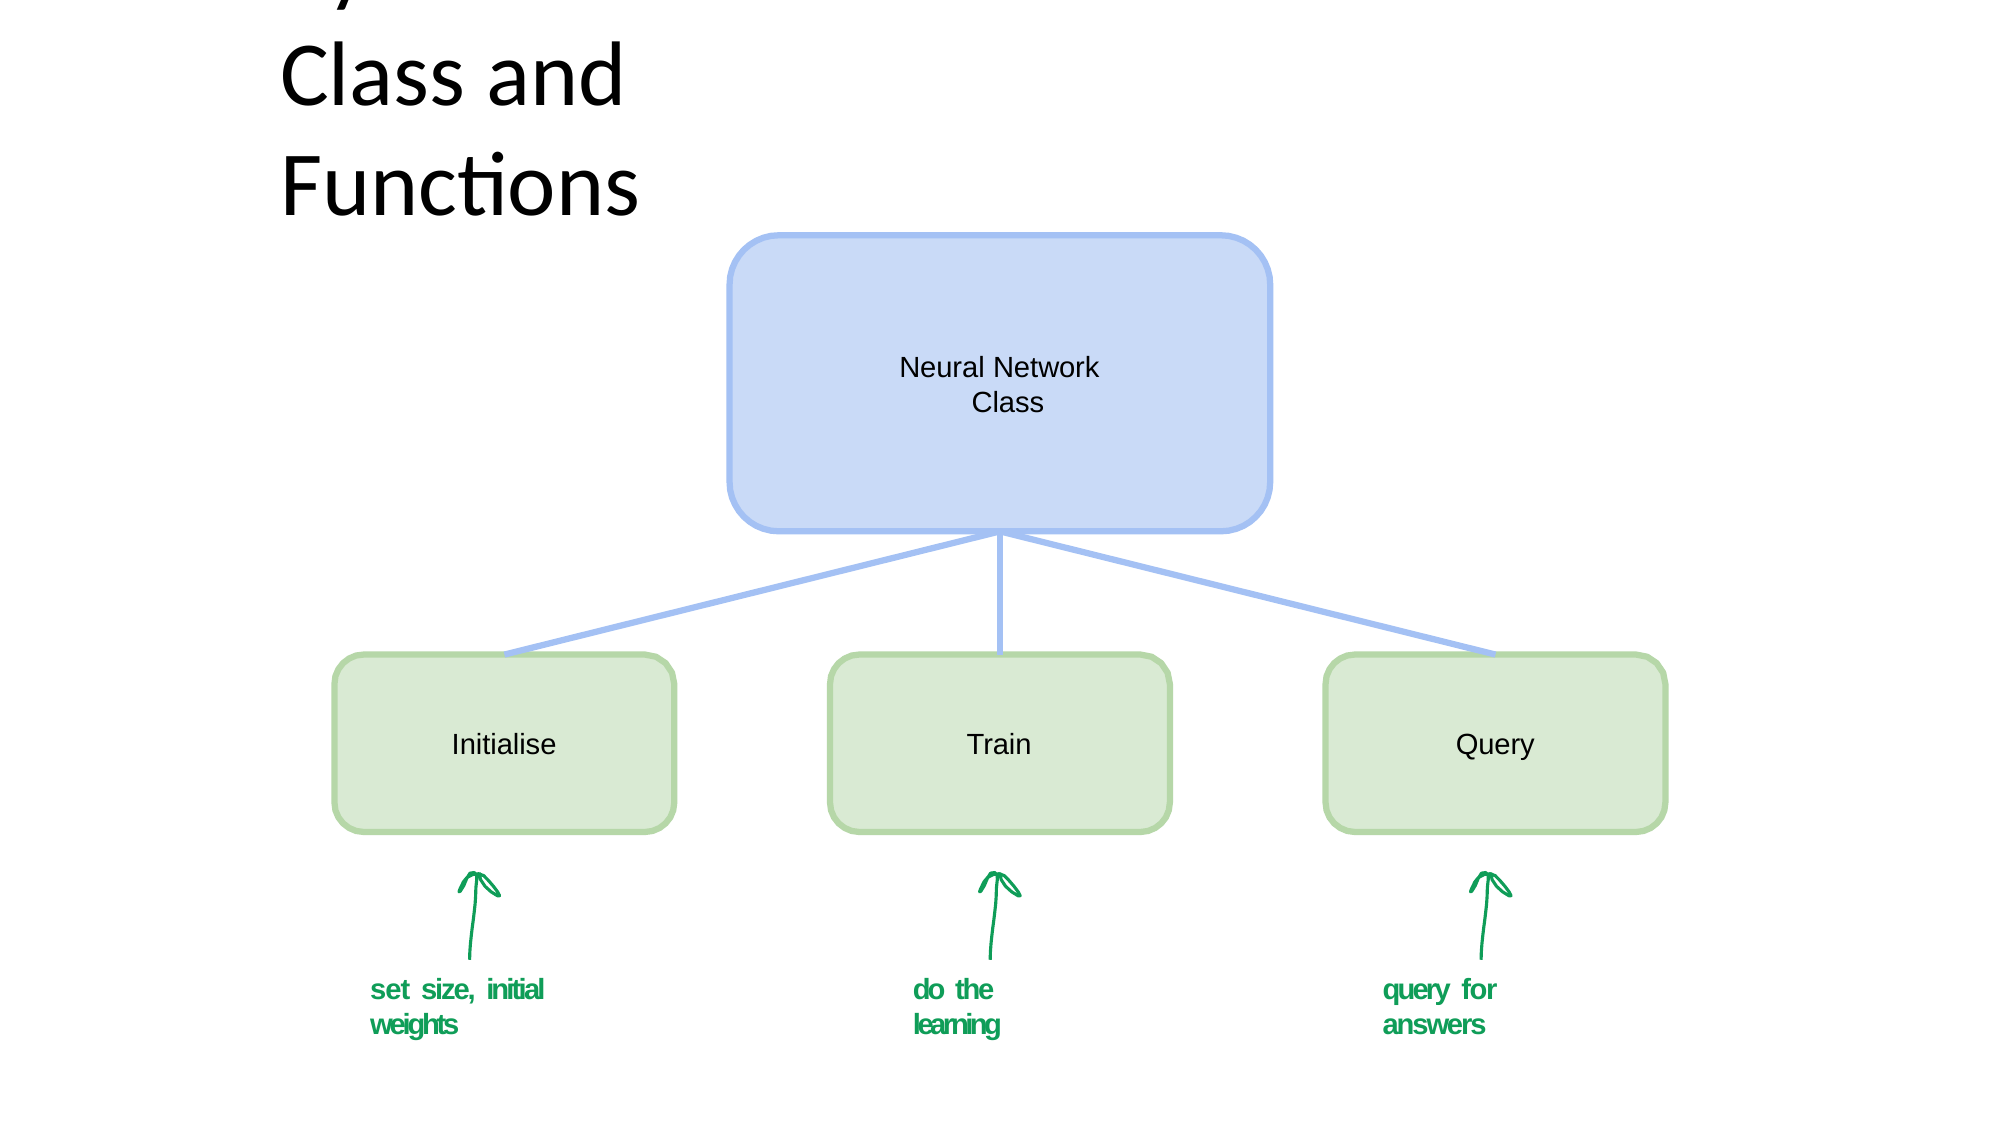

# Python Class and Functions

Neural Network  Class

Initialise
Train
Query

set size, initial weights
do the learning
query for answers